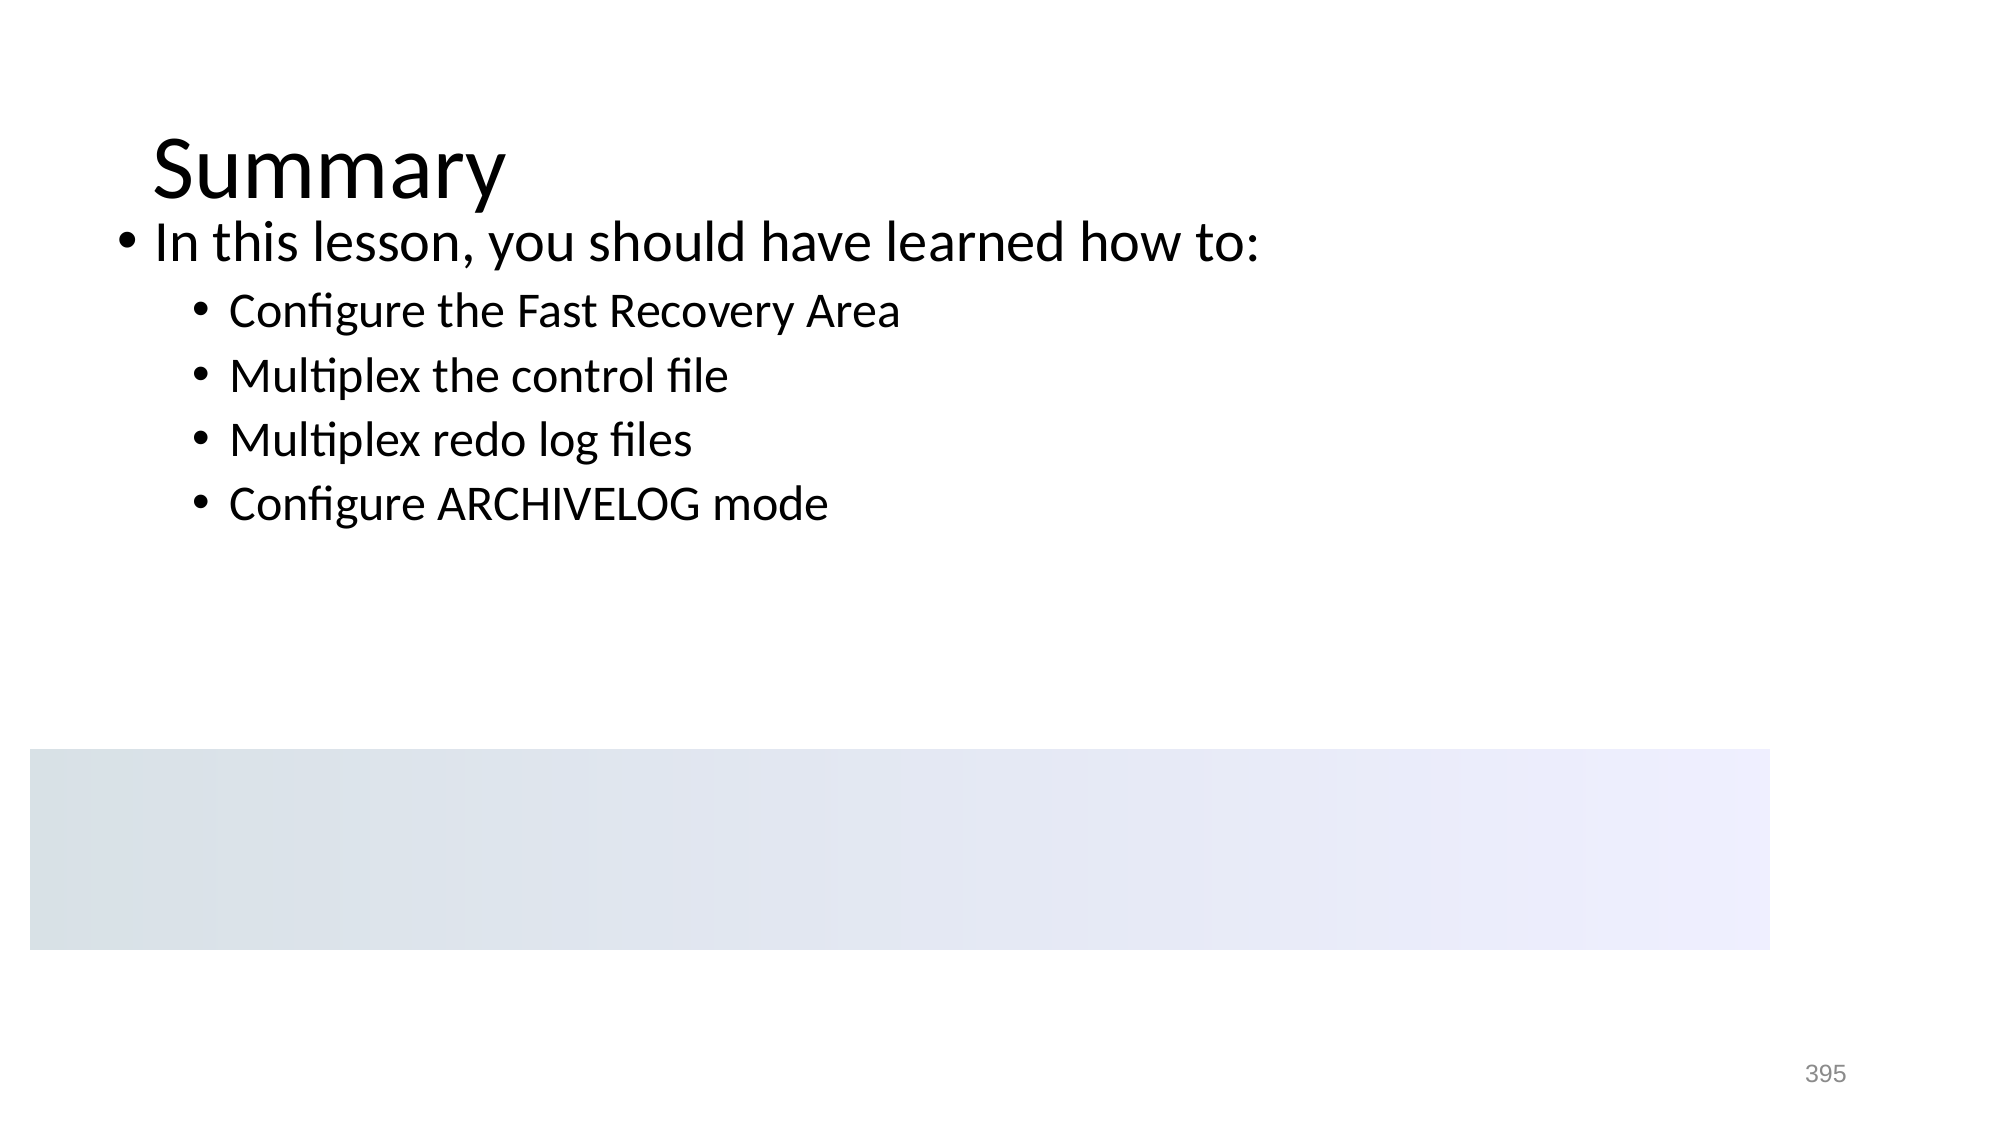

# Summary
In this lesson, you should have learned how to:
Configure the Fast Recovery Area
Multiplex the control file
Multiplex redo log files
Configure ARCHIVELOG mode

395